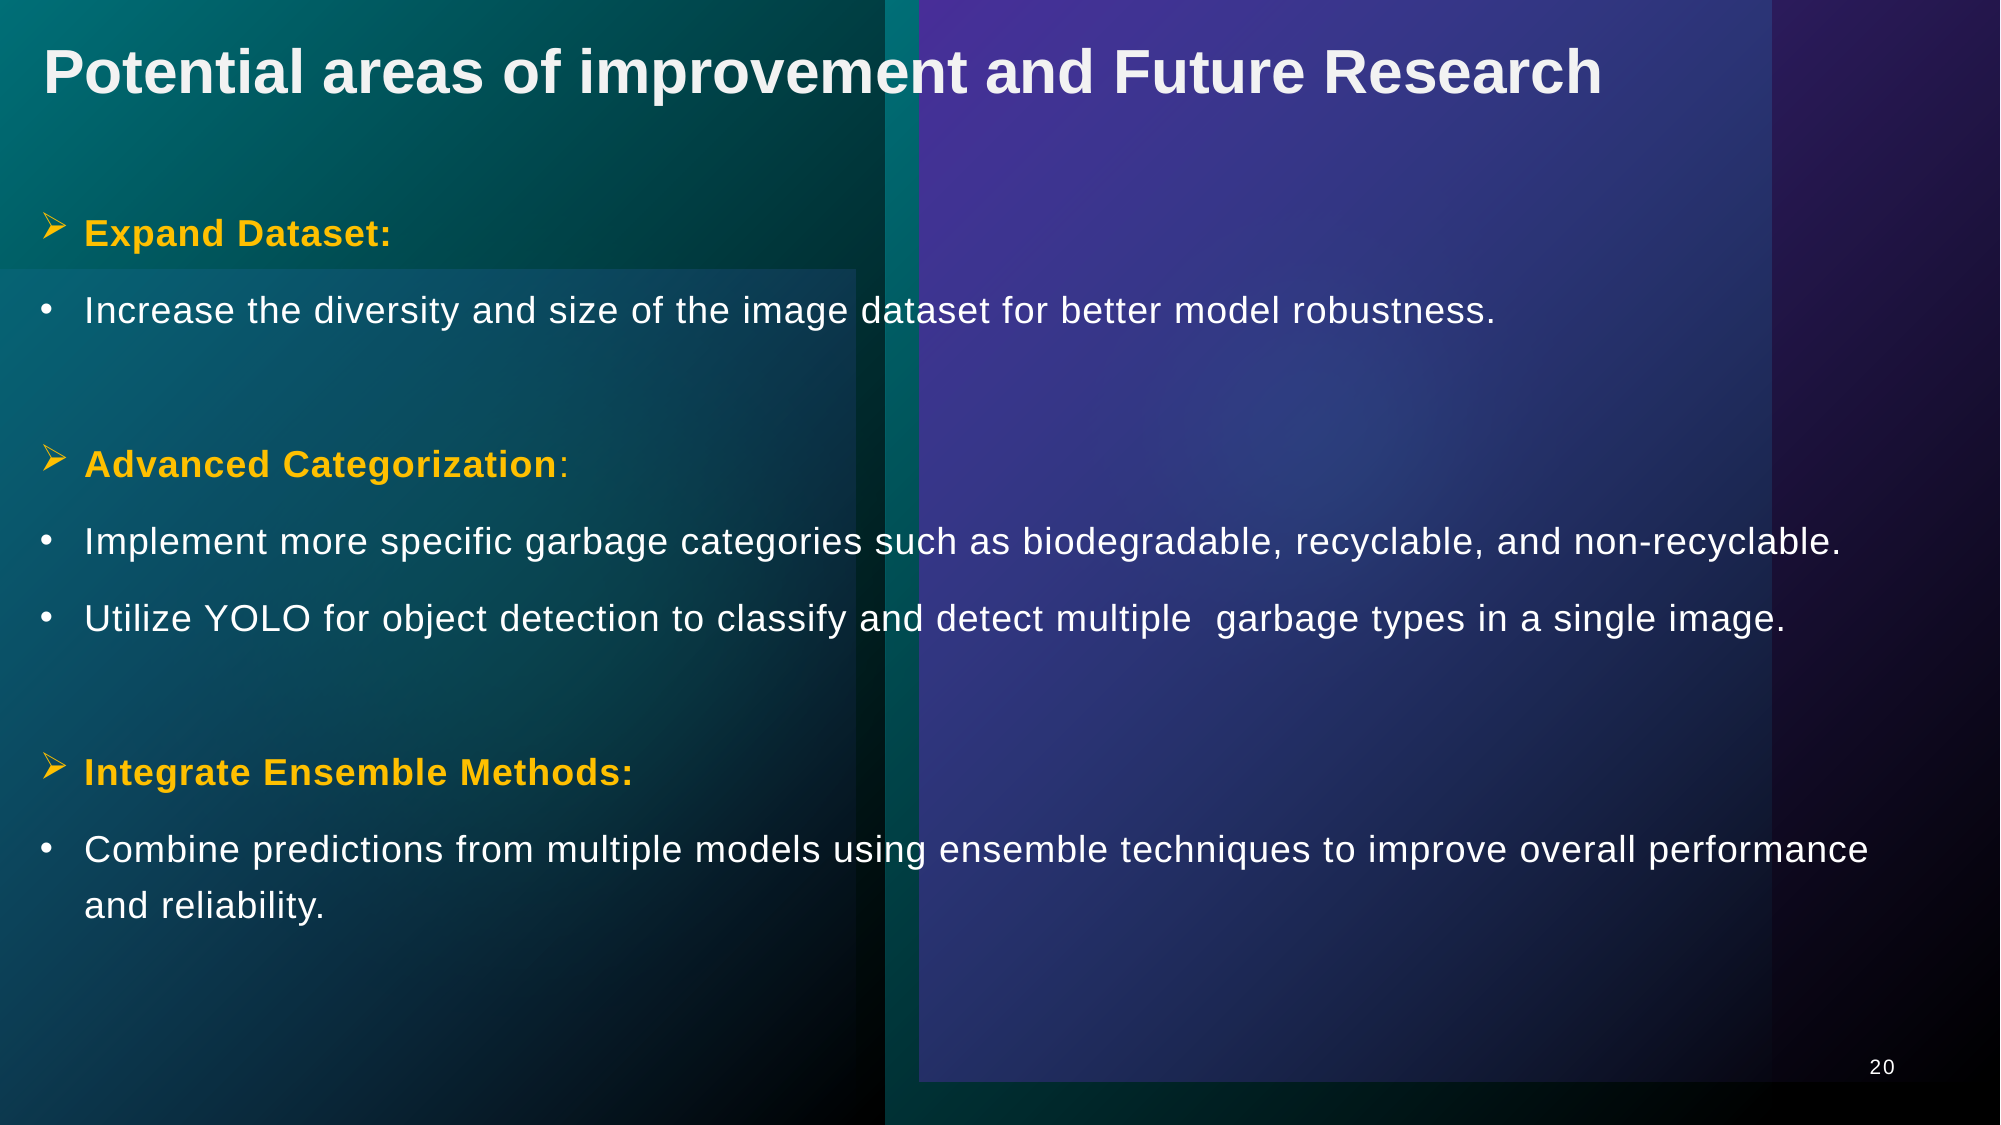

# Potential areas of improvement and Future Research
Expand Dataset:
Increase the diversity and size of the image dataset for better model robustness.

Advanced Categorization:
Implement more specific garbage categories such as biodegradable, recyclable, and non-recyclable.
Utilize YOLO for object detection to classify and detect multiple  garbage types in a single image.

Integrate Ensemble Methods:
Combine predictions from multiple models using ensemble techniques to improve overall performance and reliability.

20